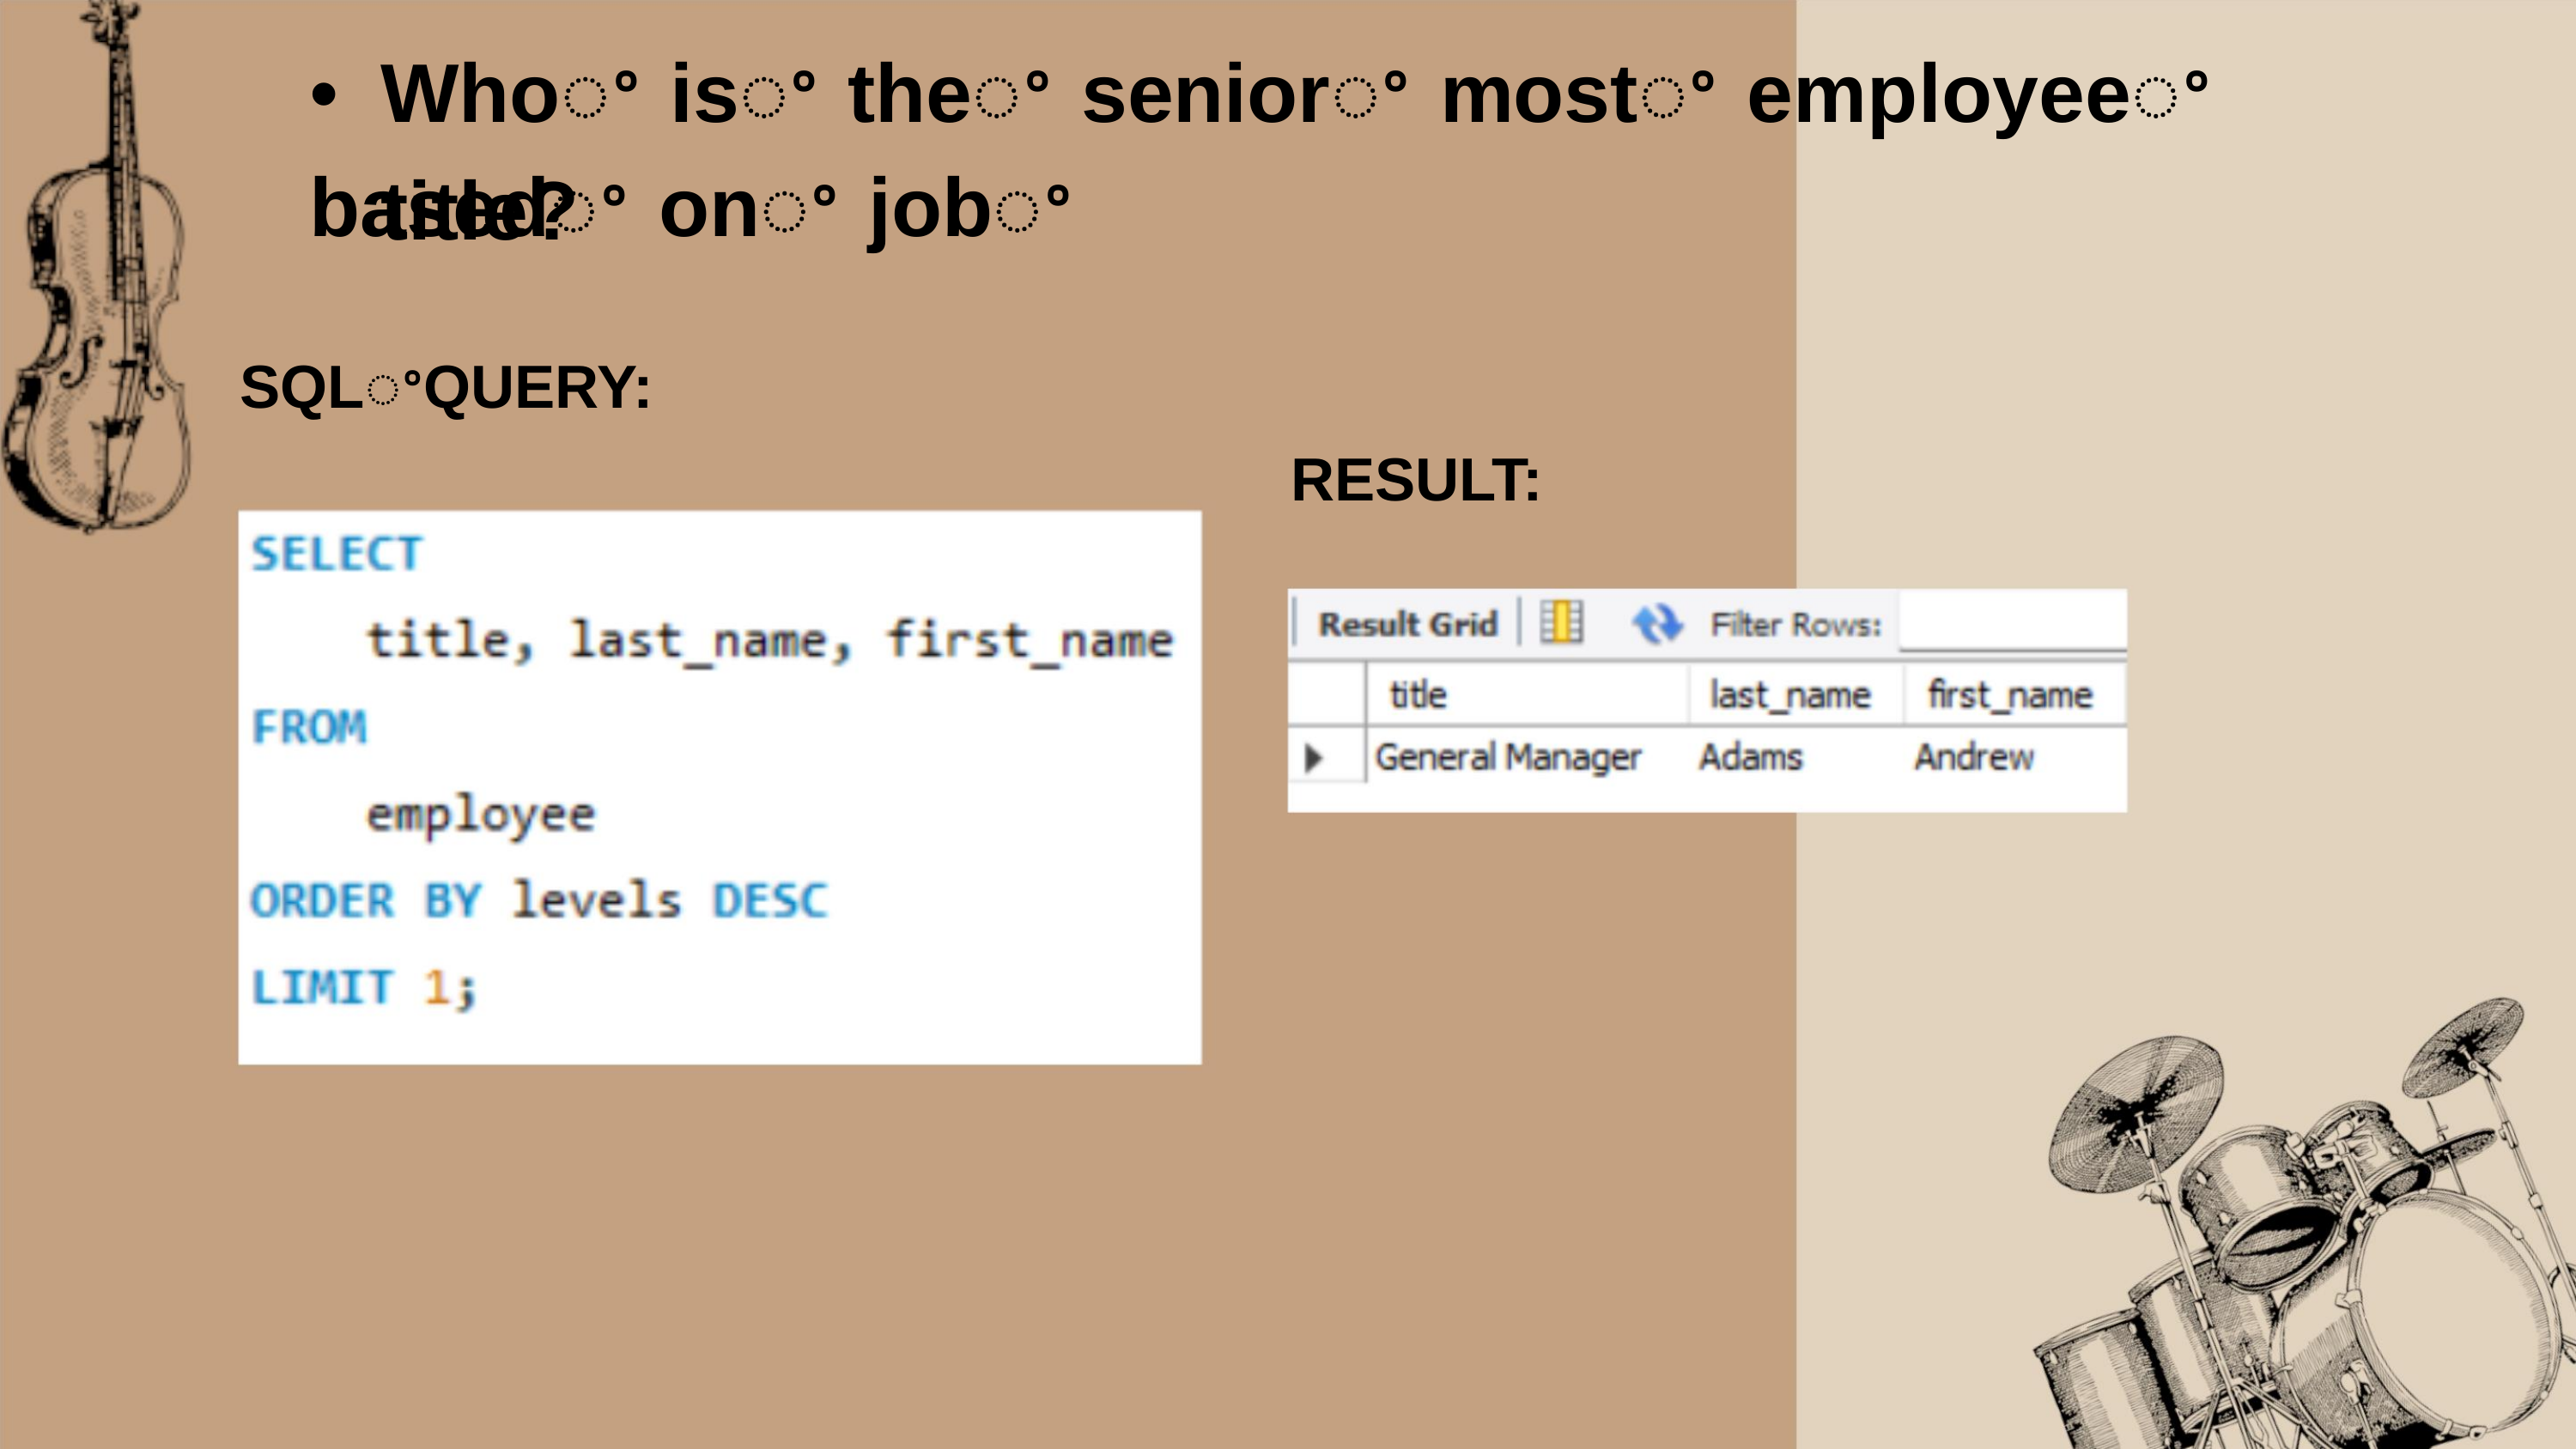

• Whoꢀ isꢀ theꢀ seniorꢀ mostꢀ employeeꢀ basedꢀ onꢀ jobꢀ
title?
SQLꢀQUERY:
RESULT: